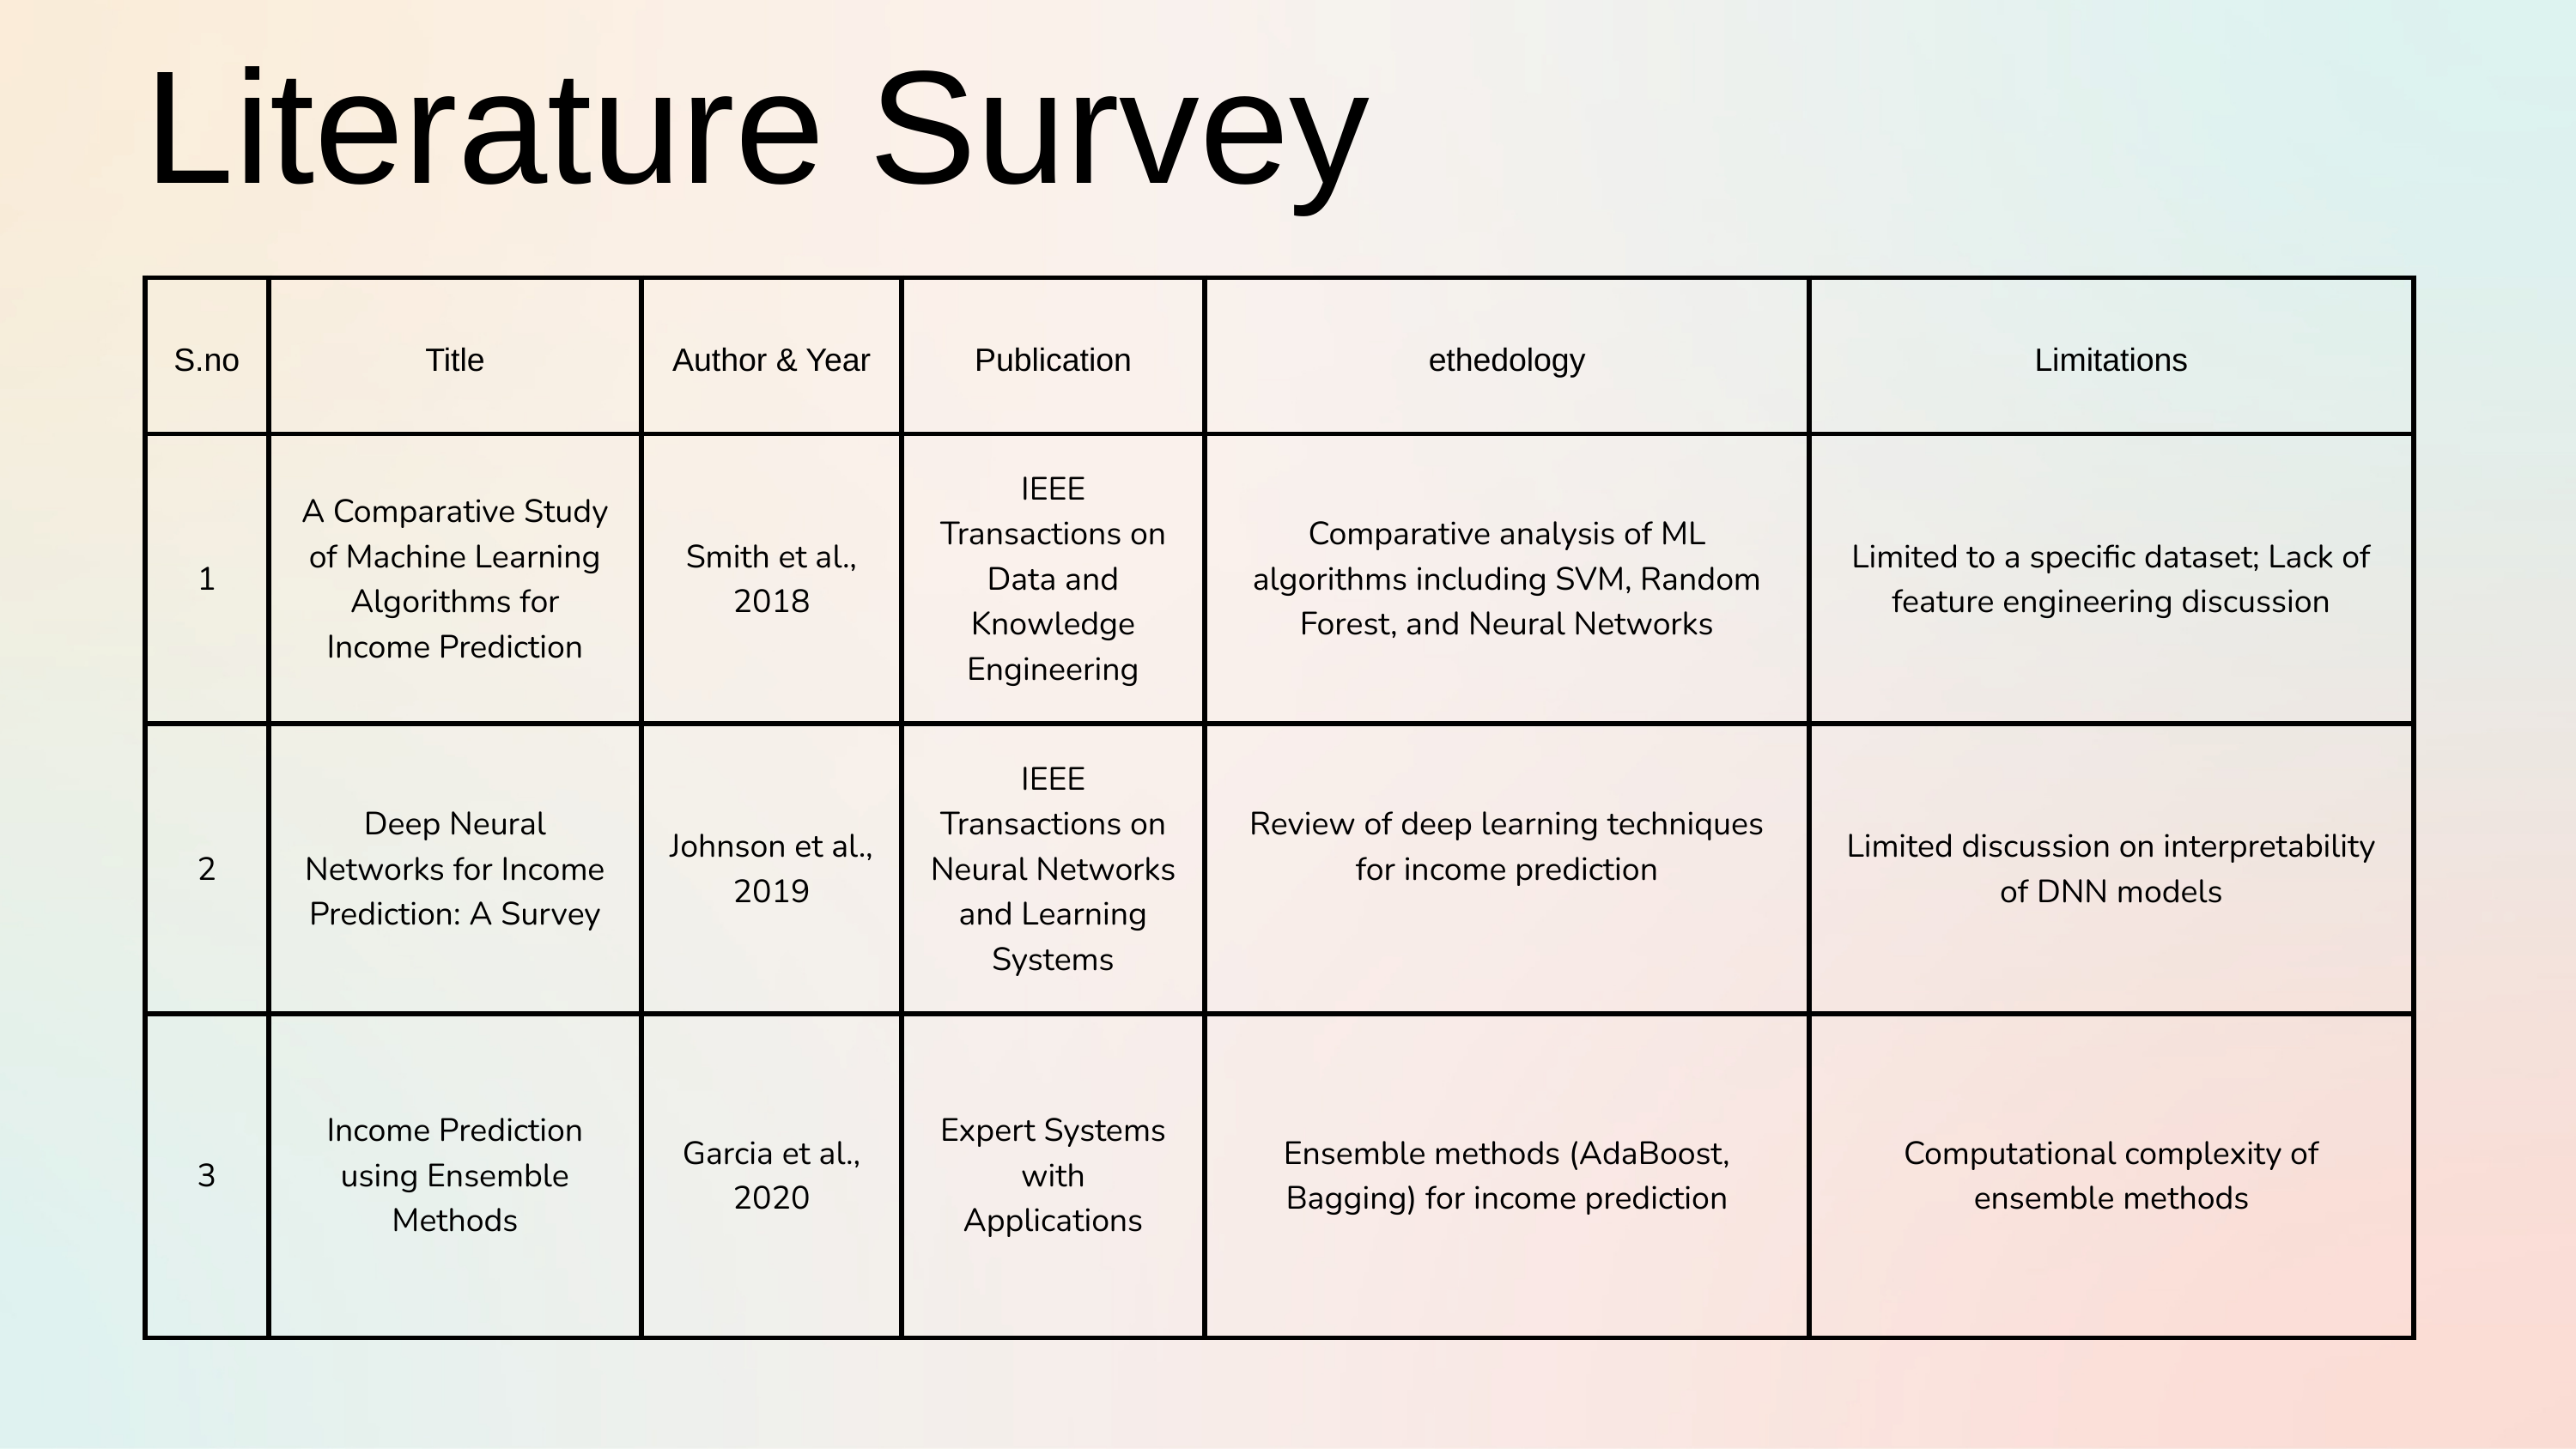

Literature Survey
| S.no | Title | Author & Year | Publication | ethedology | Limitations |
| --- | --- | --- | --- | --- | --- |
| 1 | A Comparative Study of Machine Learning Algorithms for Income Prediction | Smith et al., 2018 | IEEE Transactions on Data and Knowledge Engineering | Comparative analysis of ML algorithms including SVM, Random Forest, and Neural Networks | Limited to a specific dataset; Lack of feature engineering discussion |
| 2 | Deep Neural Networks for Income Prediction: A Survey | Johnson et al., 2019 | IEEE Transactions on Neural Networks and Learning Systems | Review of deep learning techniques for income prediction | Limited discussion on interpretability of DNN models |
| 3 | Income Prediction using Ensemble Methods | Garcia et al., 2020 | Expert Systems with Applications | Ensemble methods (AdaBoost, Bagging) for income prediction | Computational complexity of ensemble methods |